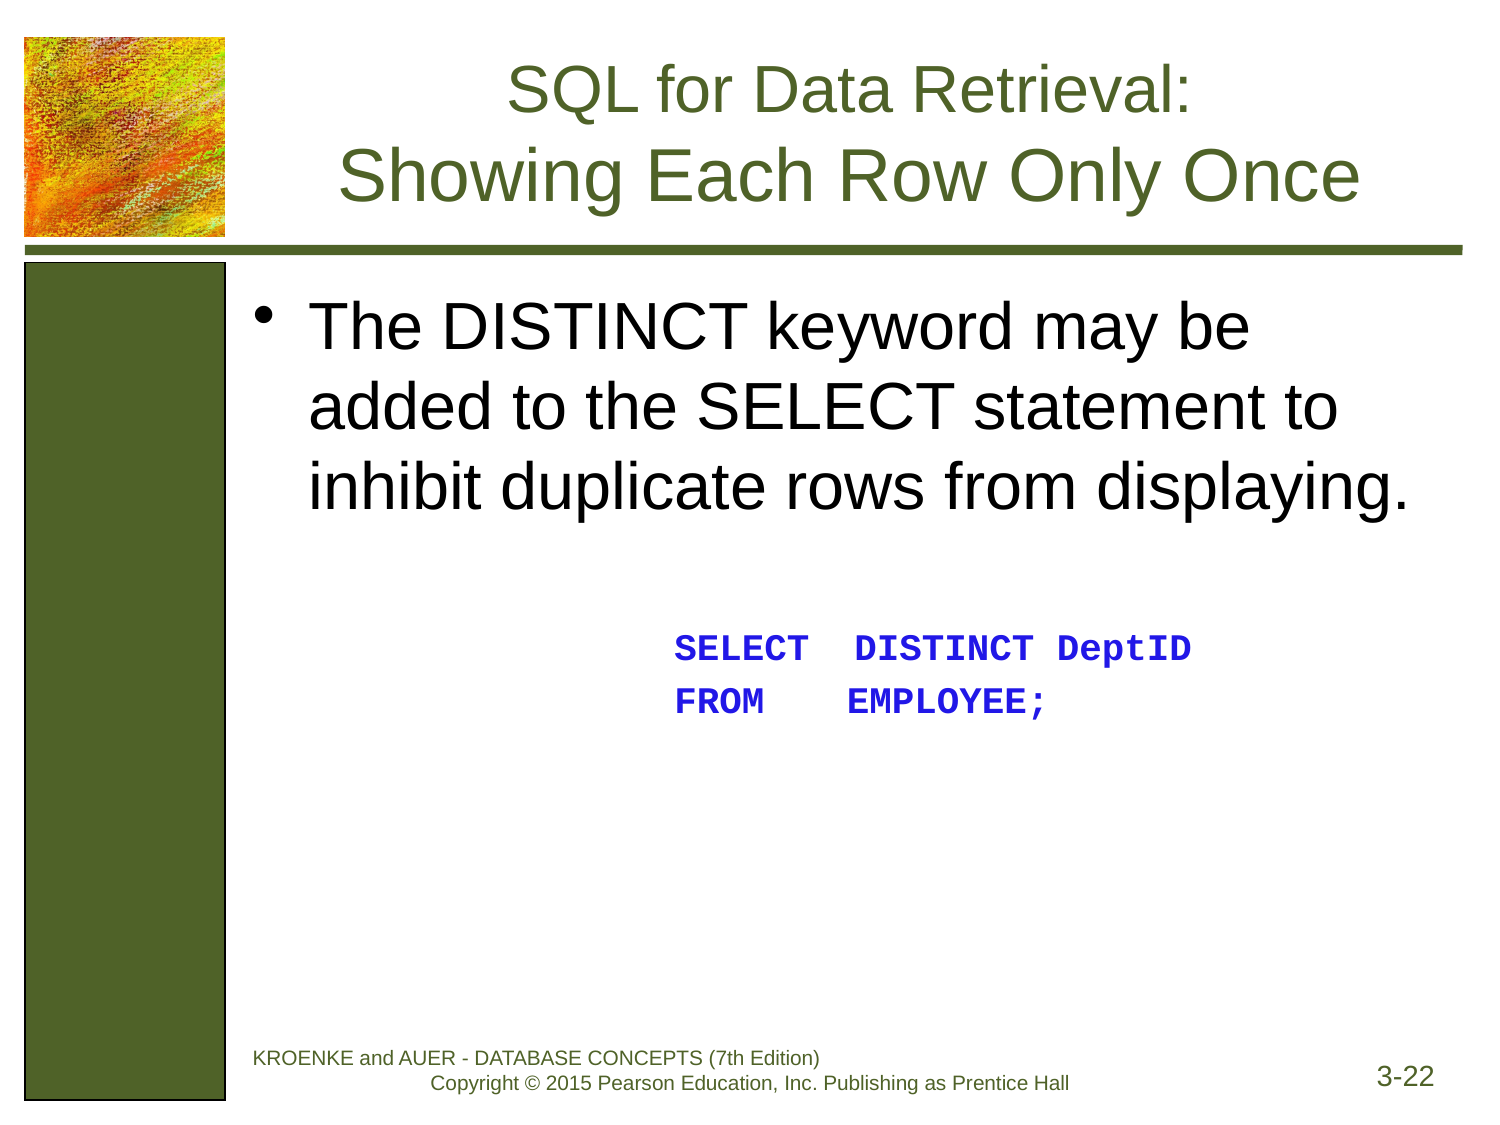

# SQL for Data Retrieval: Showing Each Row Only Once
The DISTINCT keyword may be added to the SELECT statement to inhibit duplicate rows from displaying.

			SELECT  DISTINCT DeptID
			FROM	 EMPLOYEE;
KROENKE and AUER - DATABASE CONCEPTS (7th Edition)                                                                           Copyright © 2015 Pearson Education, Inc. Publishing as Prentice Hall
3-22